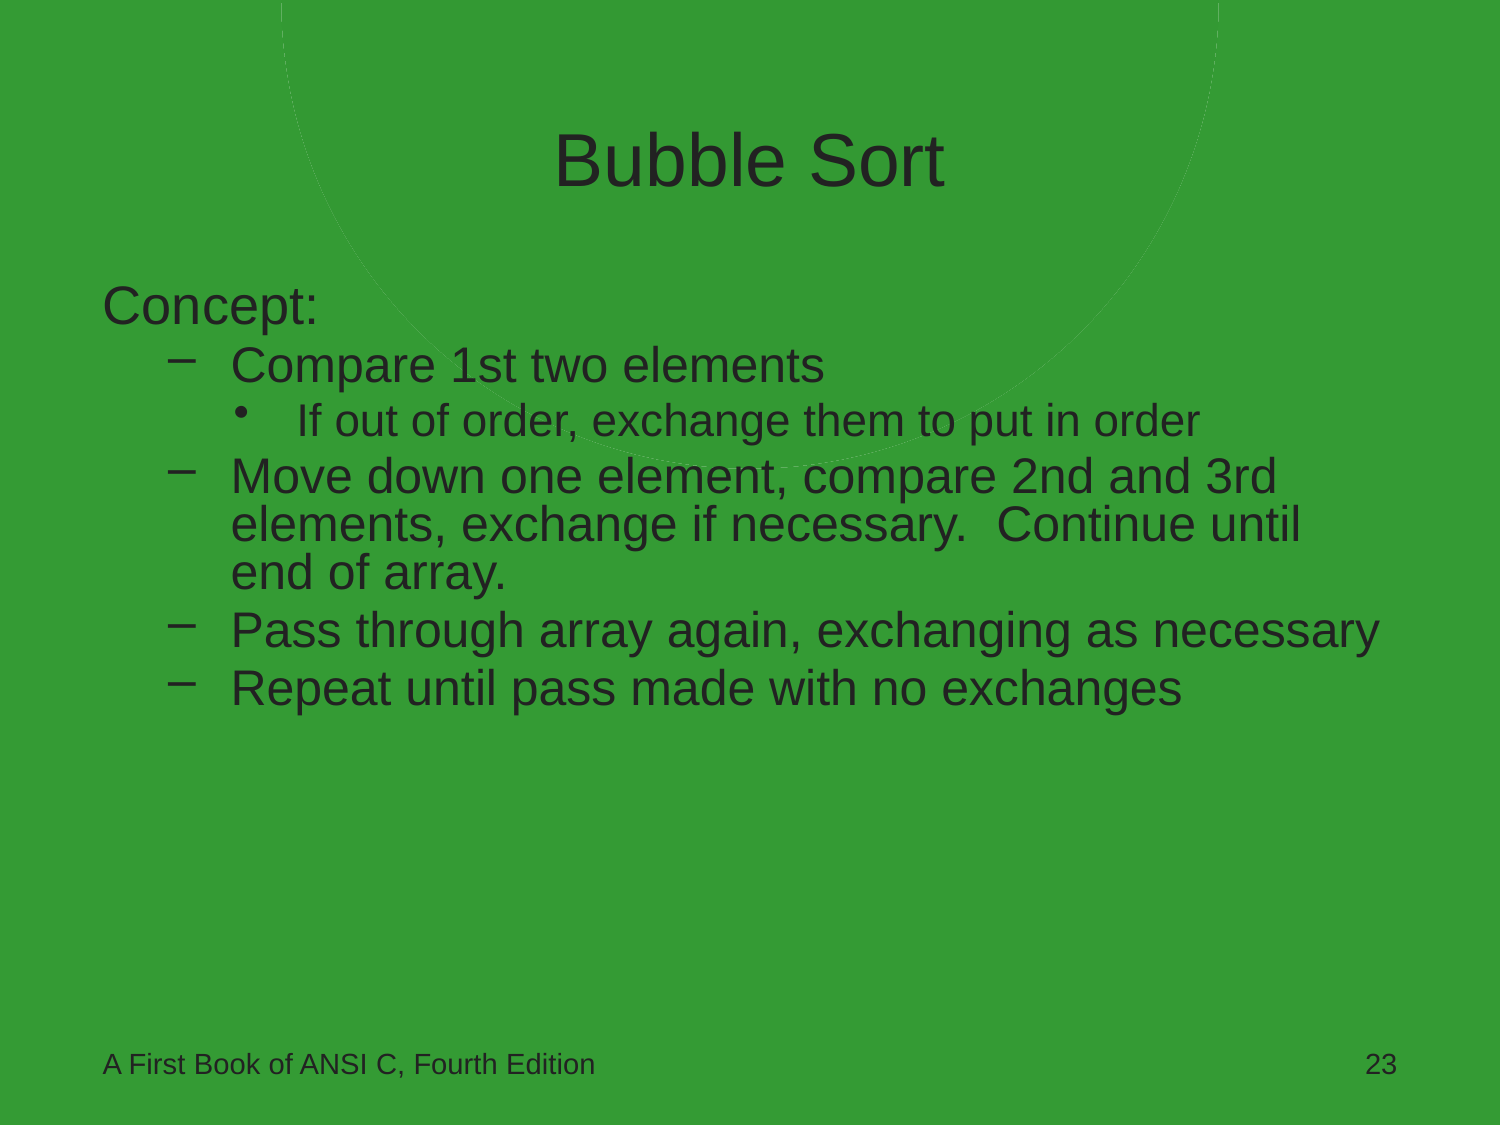

# Bubble Sort
Concept:
Compare 1st two elements
If out of order, exchange them to put in order
Move down one element, compare 2nd and 3rd elements, exchange if necessary.  Continue until end of array.
Pass through array again, exchanging as necessary
Repeat until pass made with no exchanges
A First Book of ANSI C, Fourth Edition
23